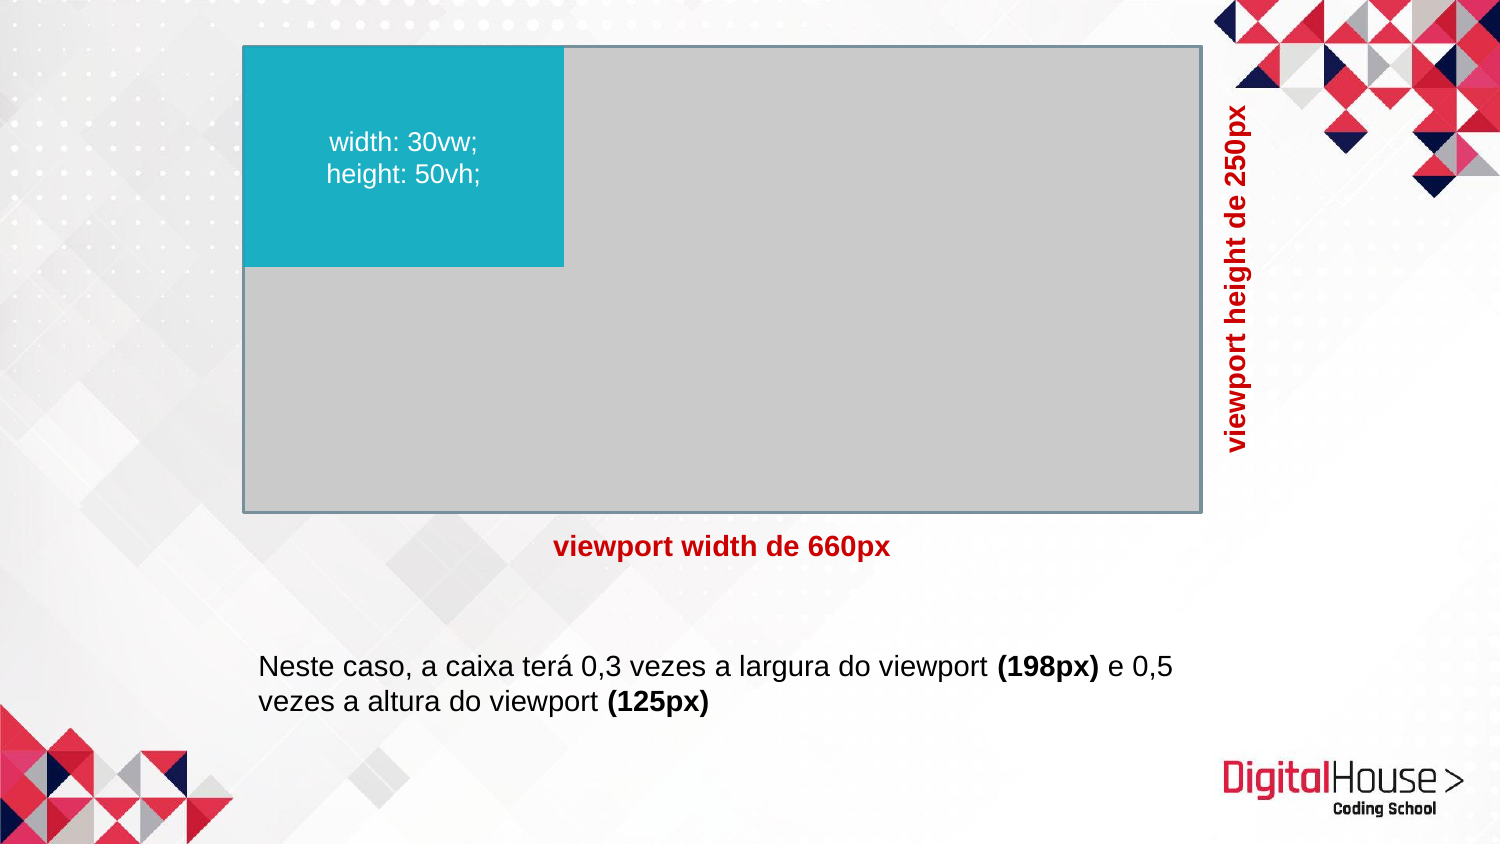

width: 30vw;
height: 50vh;
viewport height de 250px
viewport width de 660px
Neste caso, a caixa terá 0,3 vezes a largura do viewport (198px) e 0,5 vezes a altura do viewport (125px)